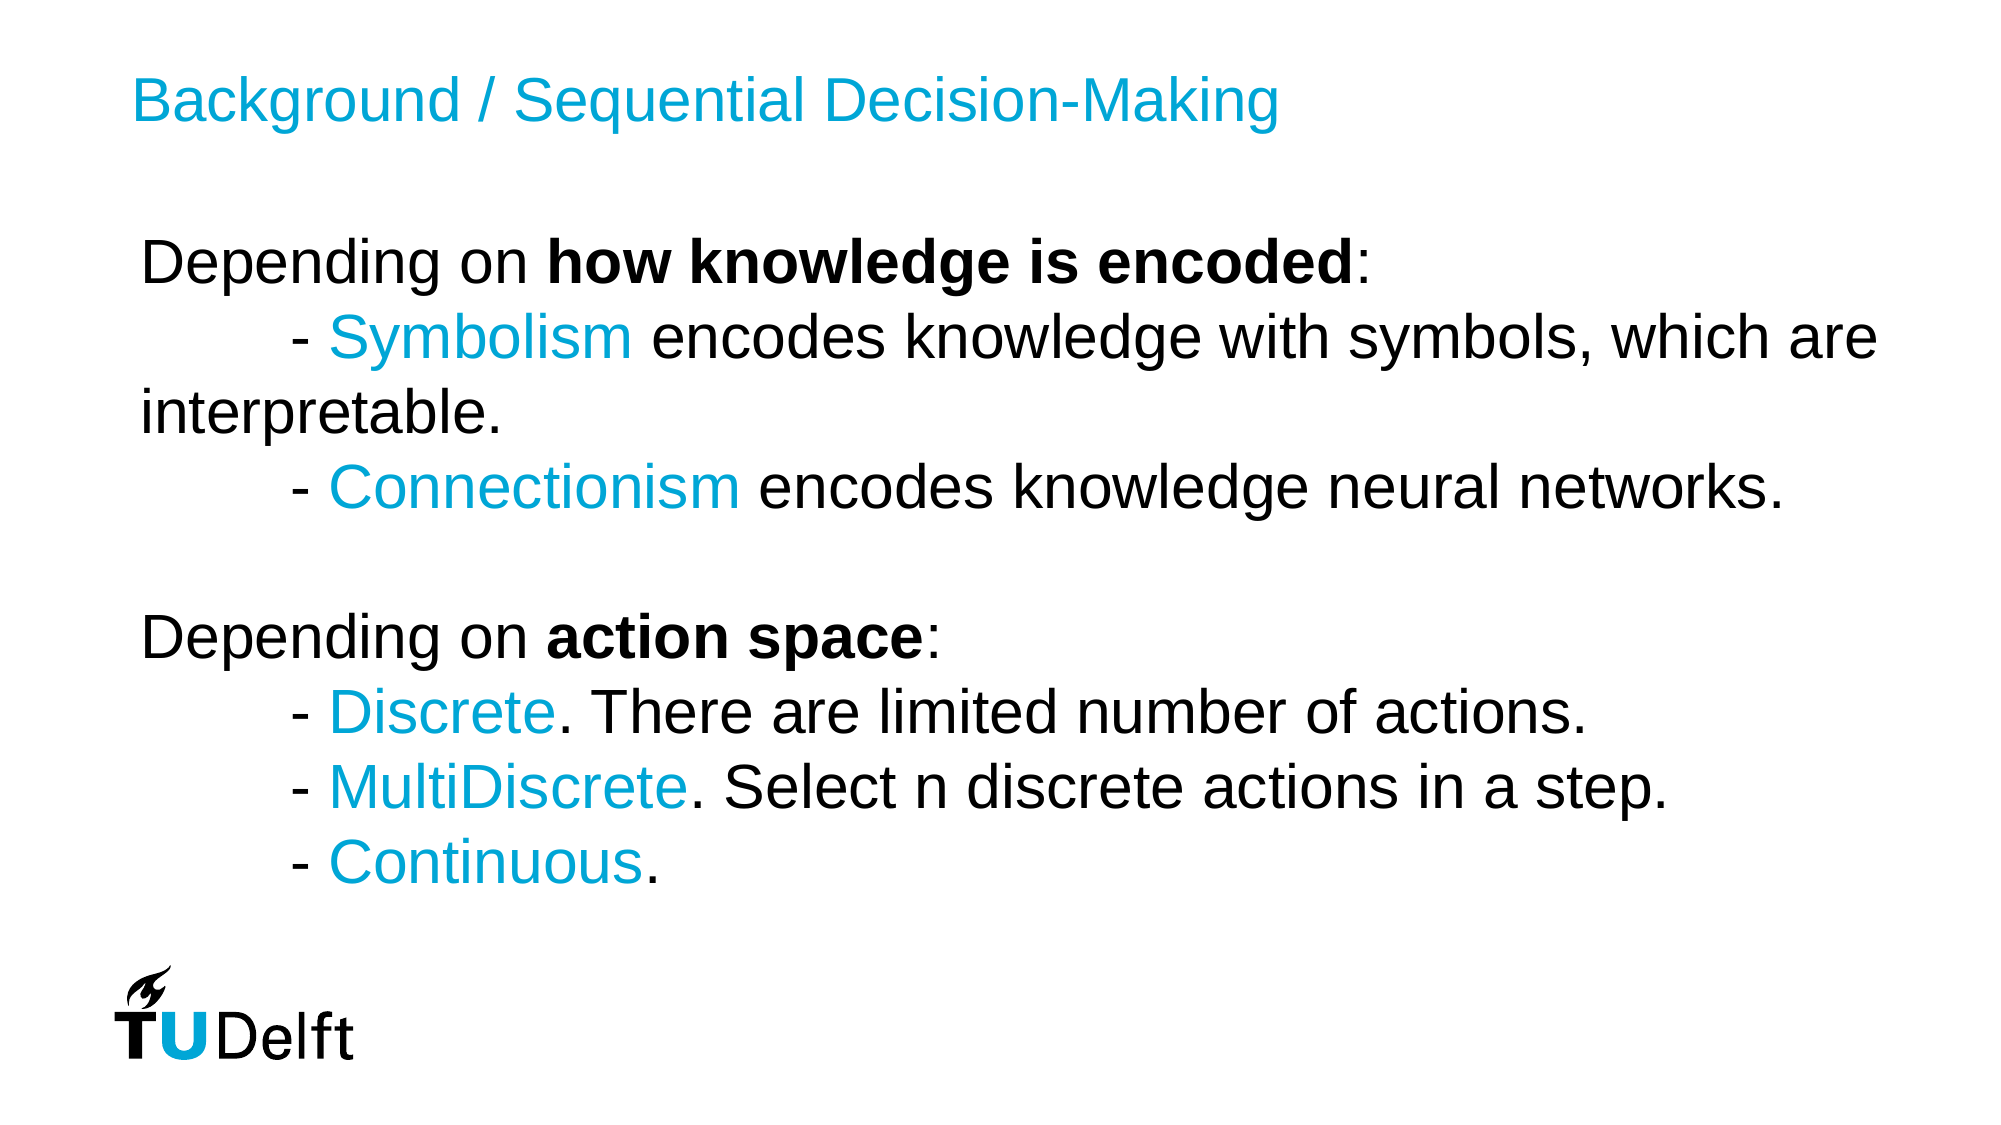

Background / Sequential Decision-Making
Depending on how knowledge is encoded:
	- Symbolism encodes knowledge with symbols, which are interpretable.
	- Connectionism encodes knowledge neural networks.

Depending on action space:
	- Discrete. There are limited number of actions.
	- MultiDiscrete. Select n discrete actions in a step.
	- Continuous.